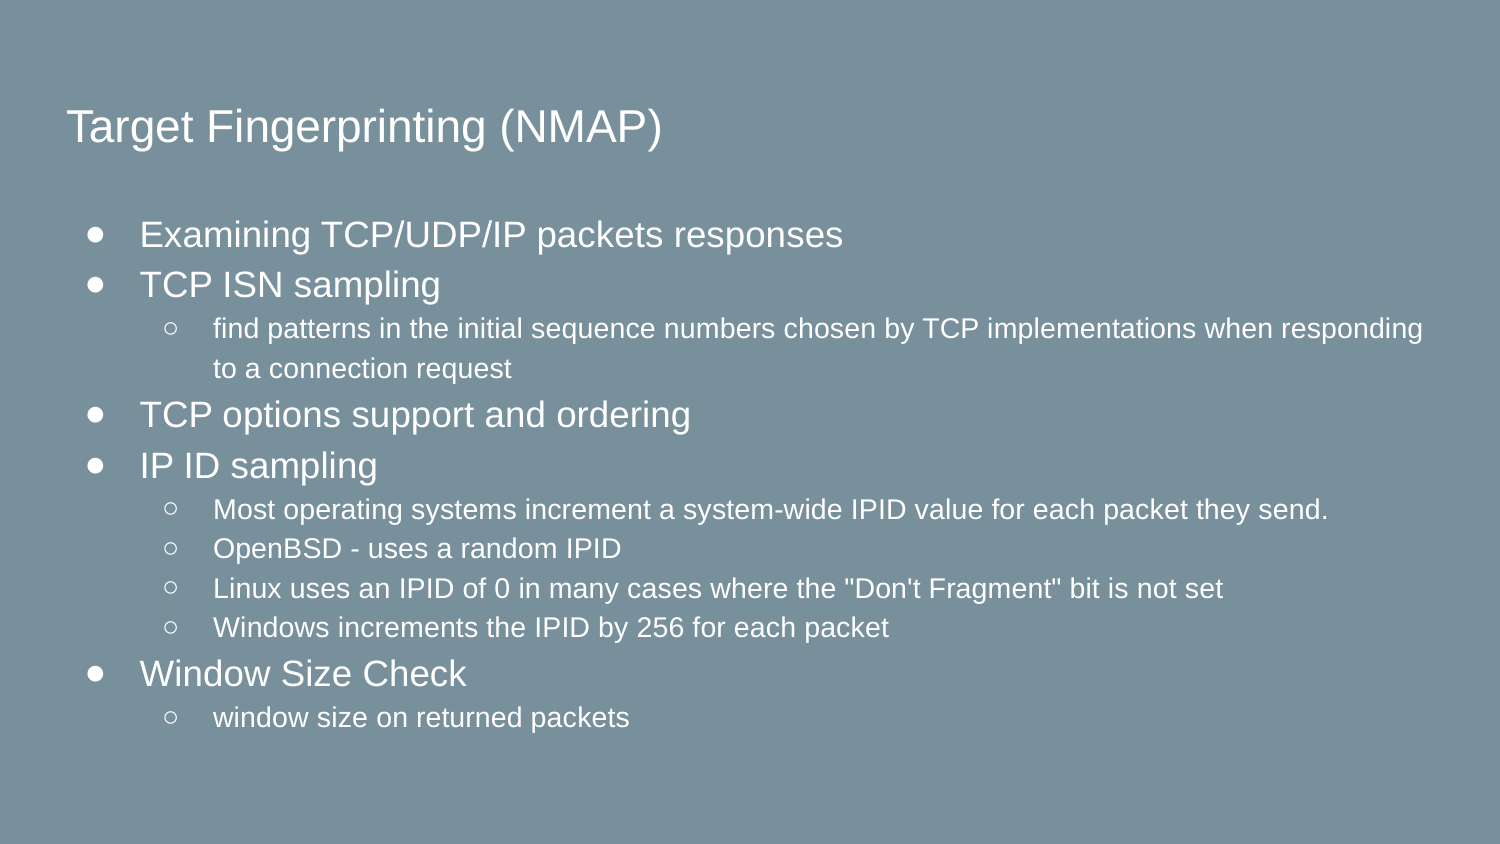

# Target Fingerprinting (NMAP)
Examining TCP/UDP/IP packets responses
TCP ISN sampling
find patterns in the initial sequence numbers chosen by TCP implementations when responding to a connection request
TCP options support and ordering
IP ID sampling
Most operating systems increment a system-wide IPID value for each packet they send.
OpenBSD - uses a random IPID
Linux uses an IPID of 0 in many cases where the "Don't Fragment" bit is not set
Windows increments the IPID by 256 for each packet
Window Size Check
window size on returned packets